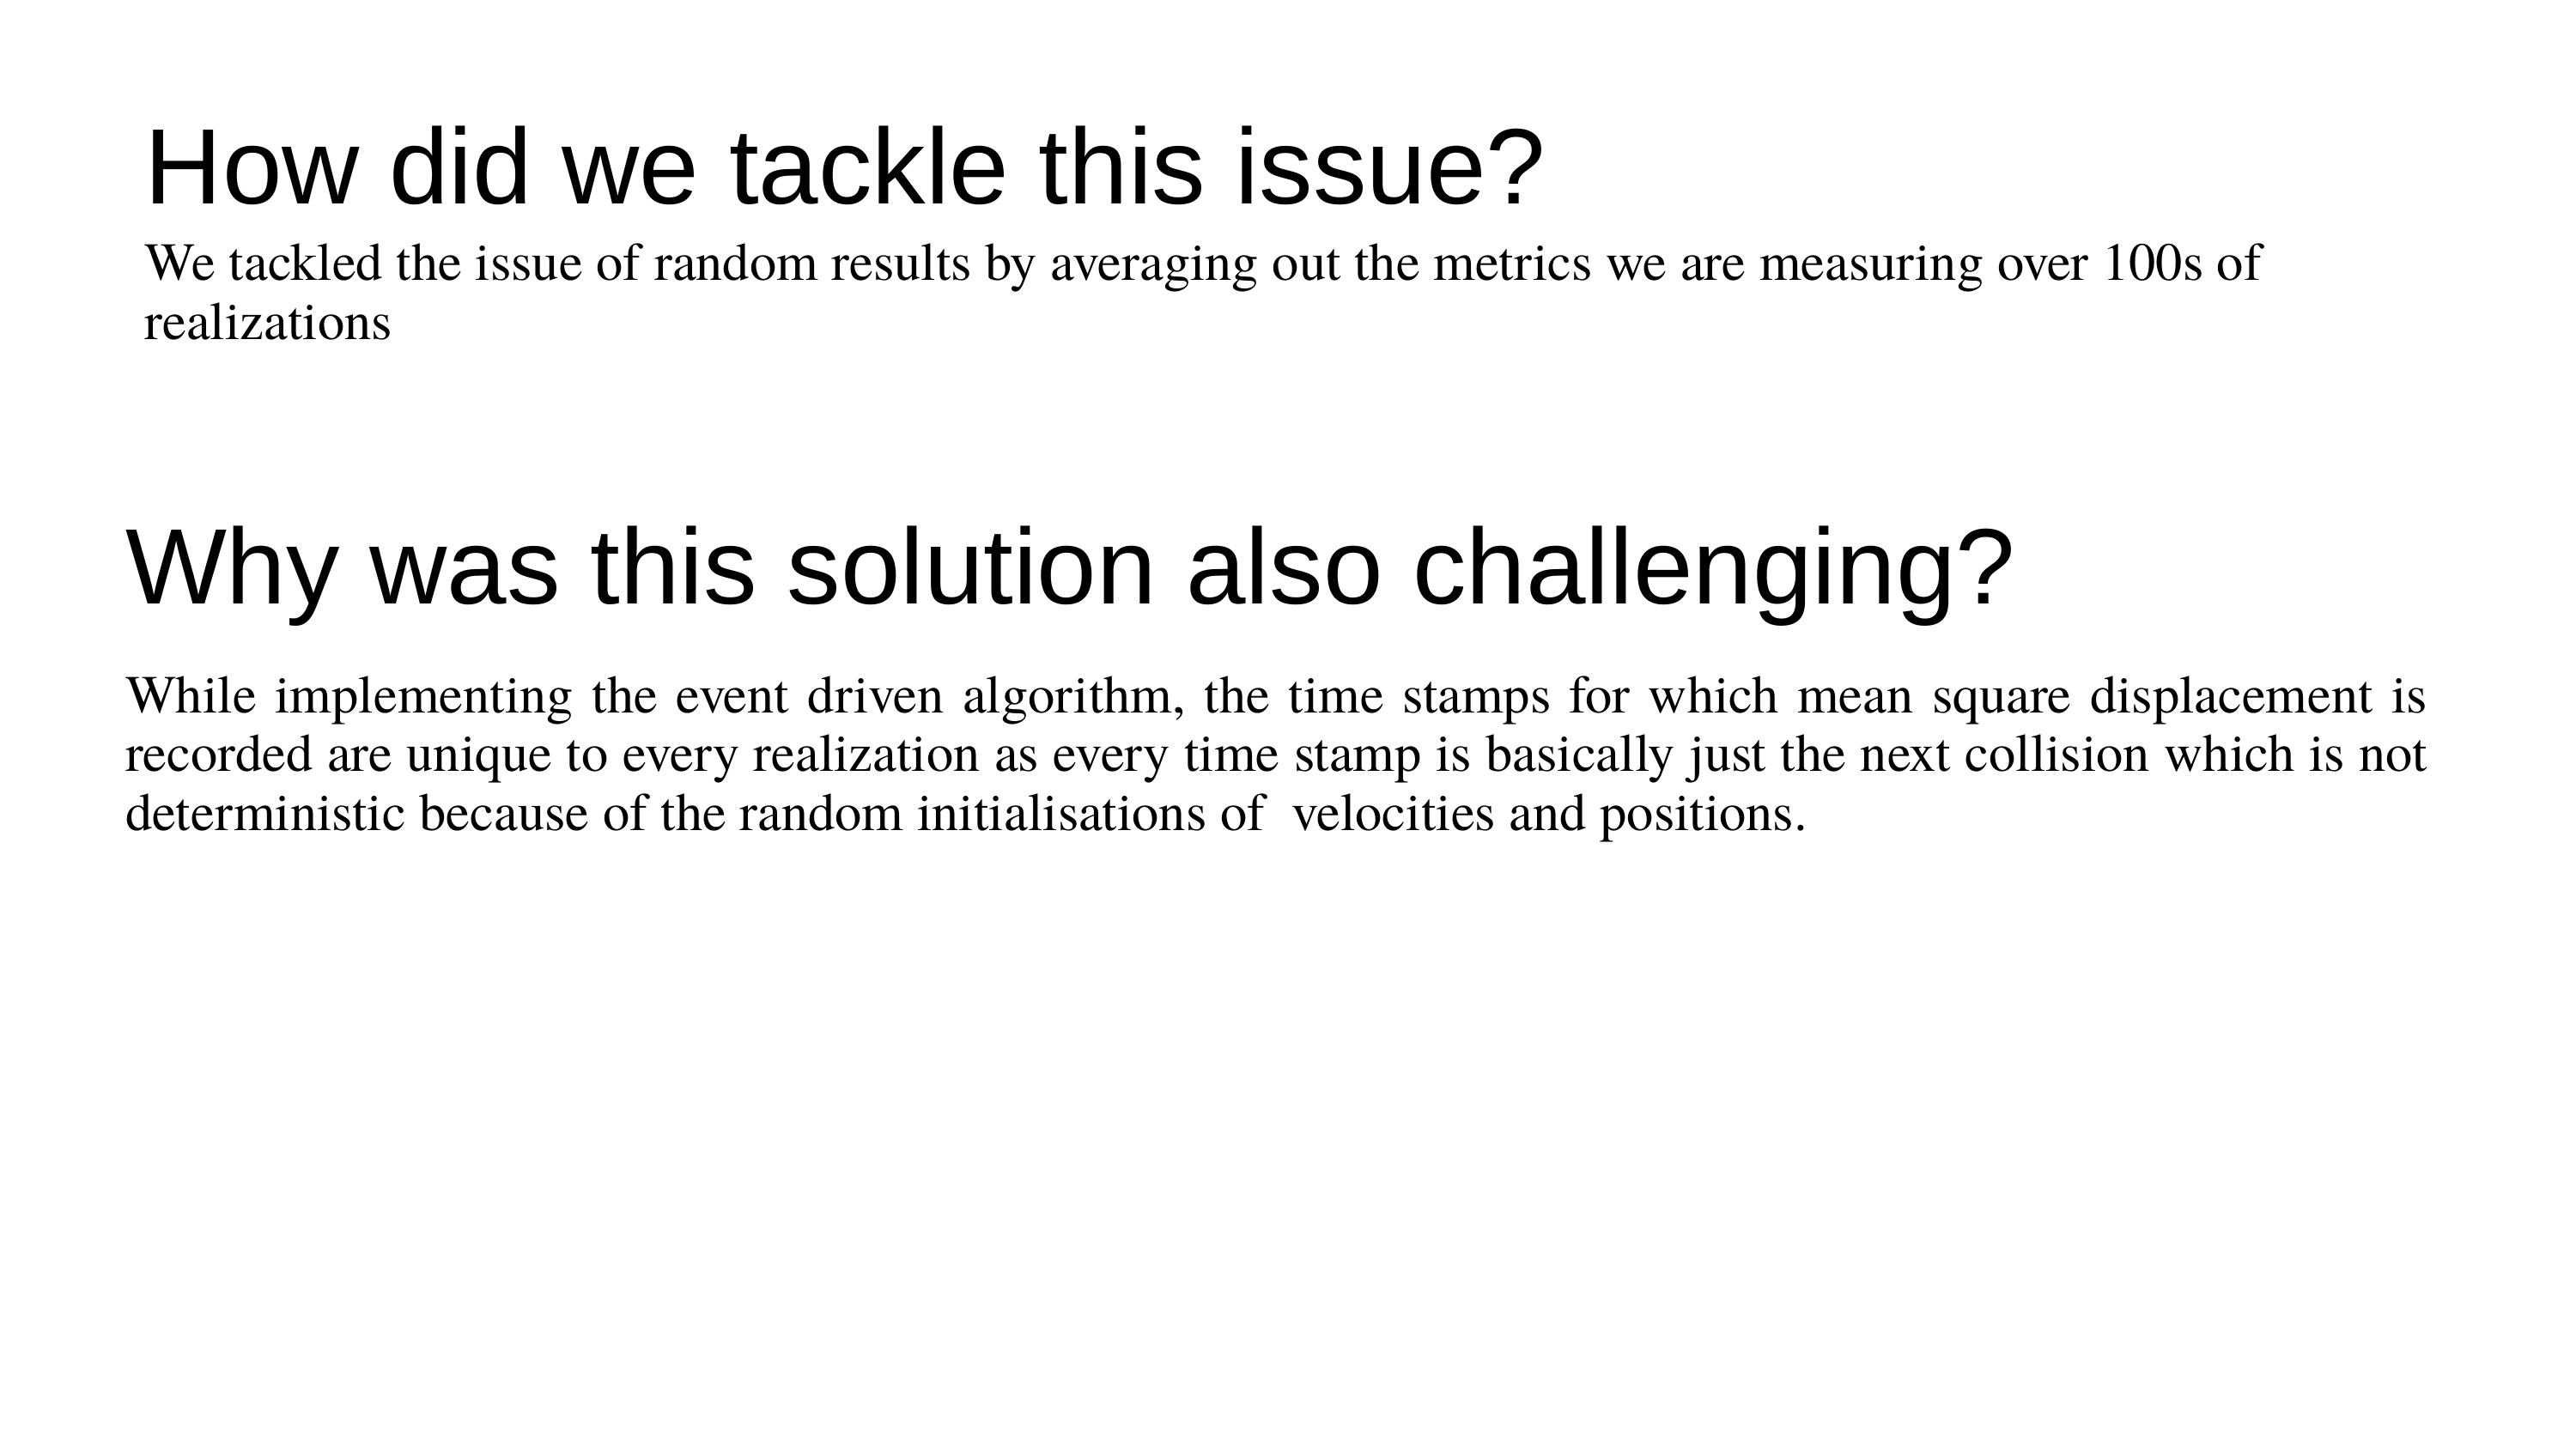

How did we tackle this issue?
We tackled the issue of random results by averaging out the metrics we are measuring over 100s of realizations
Why was this solution also challenging?
While implementing the event driven algorithm, the time stamps for which mean square displacement is recorded are unique to every realization as every time stamp is basically just the next collision which is not deterministic because of the random initialisations of  velocities and positions.